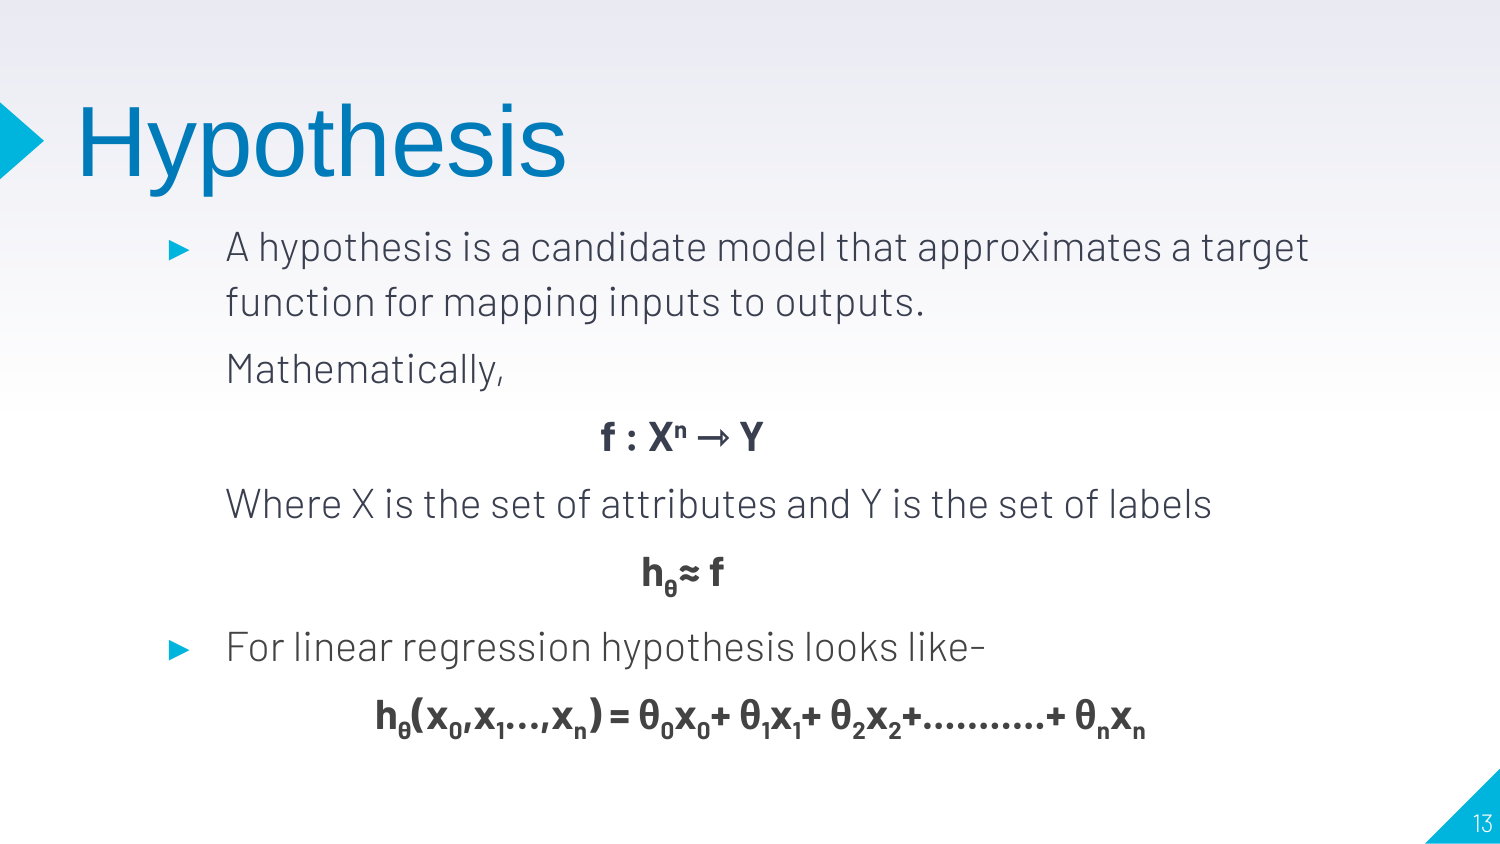

# Hypothesis

A hypothesis is a candidate model that approximates a target function for mapping inputs to outputs.
Mathematically,
f : Xn ⇾ Y
Where X is the set of attributes and Y is the set of labels
     hፀ≈ f
For linear regression hypothesis looks like-
hፀ(x0,x1…,xn) = θ0x0+ θ1x1+ θ2x2+...........+ θnxn

13